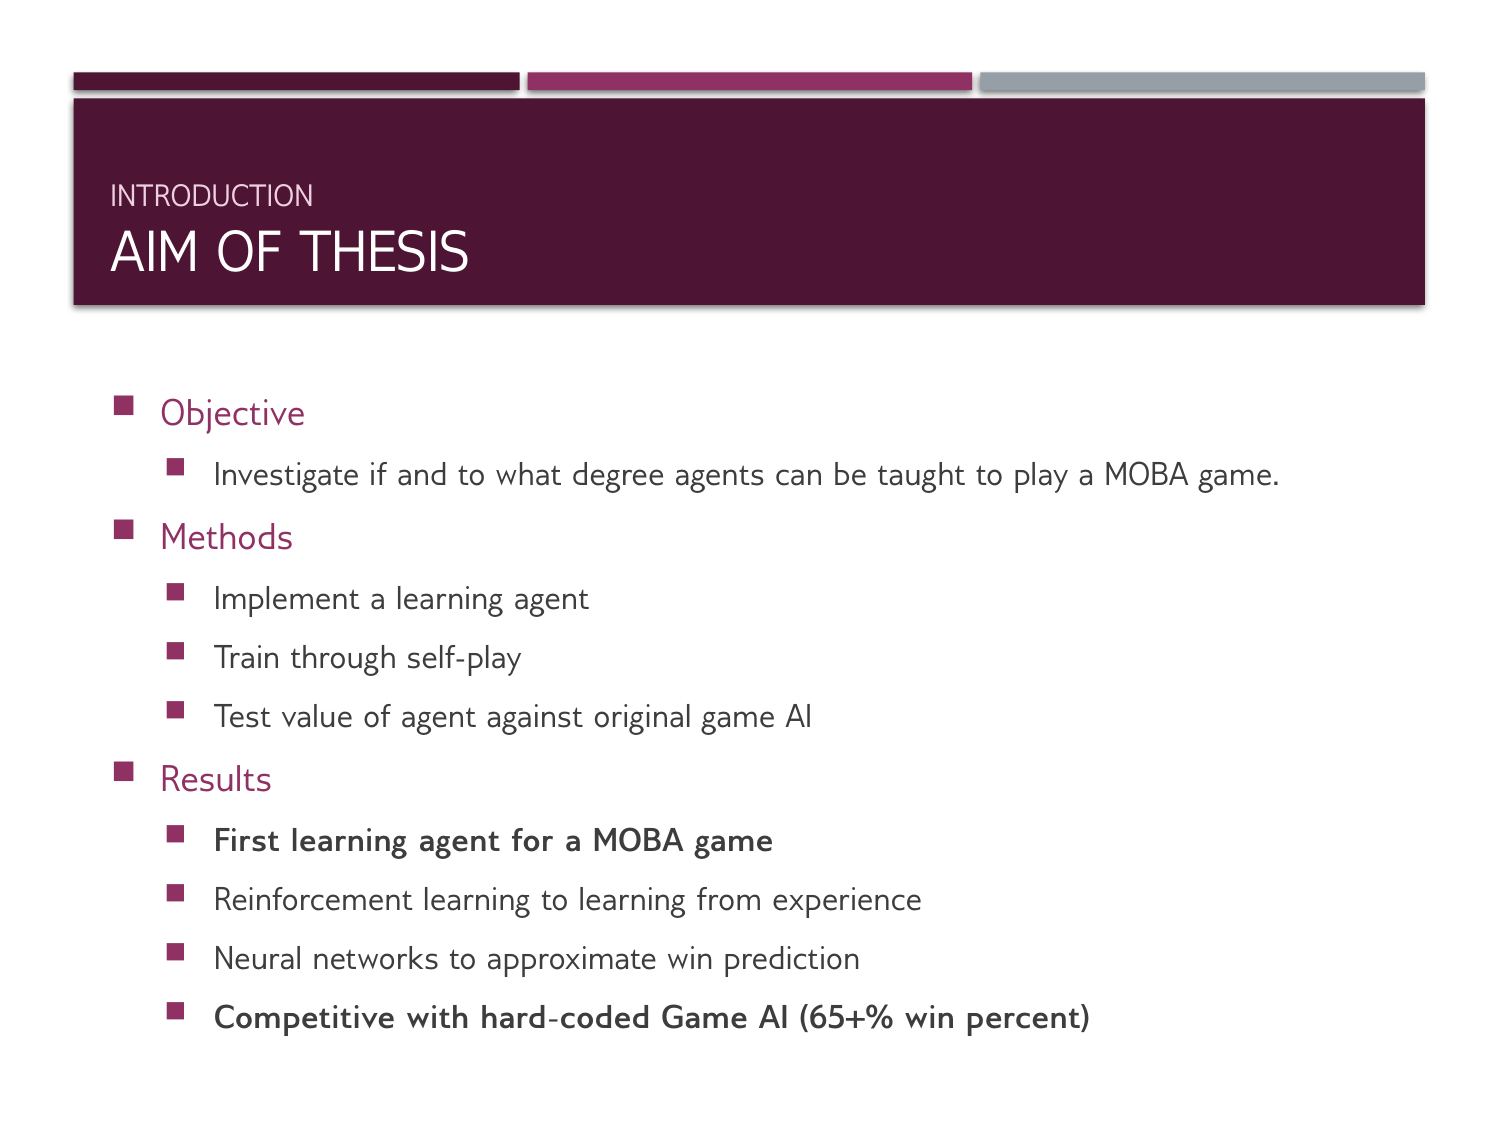

# Introduction Aim of Thesis
Objective
Investigate if and to what degree agents can be taught to play a MOBA game.
Methods
Implement a learning agent
Train through self-play
Test value of agent against original game AI
Results
First learning agent for a MOBA game
Reinforcement learning to learning from experience
Neural networks to approximate win prediction
Competitive with hard-coded Game AI (65+% win percent)